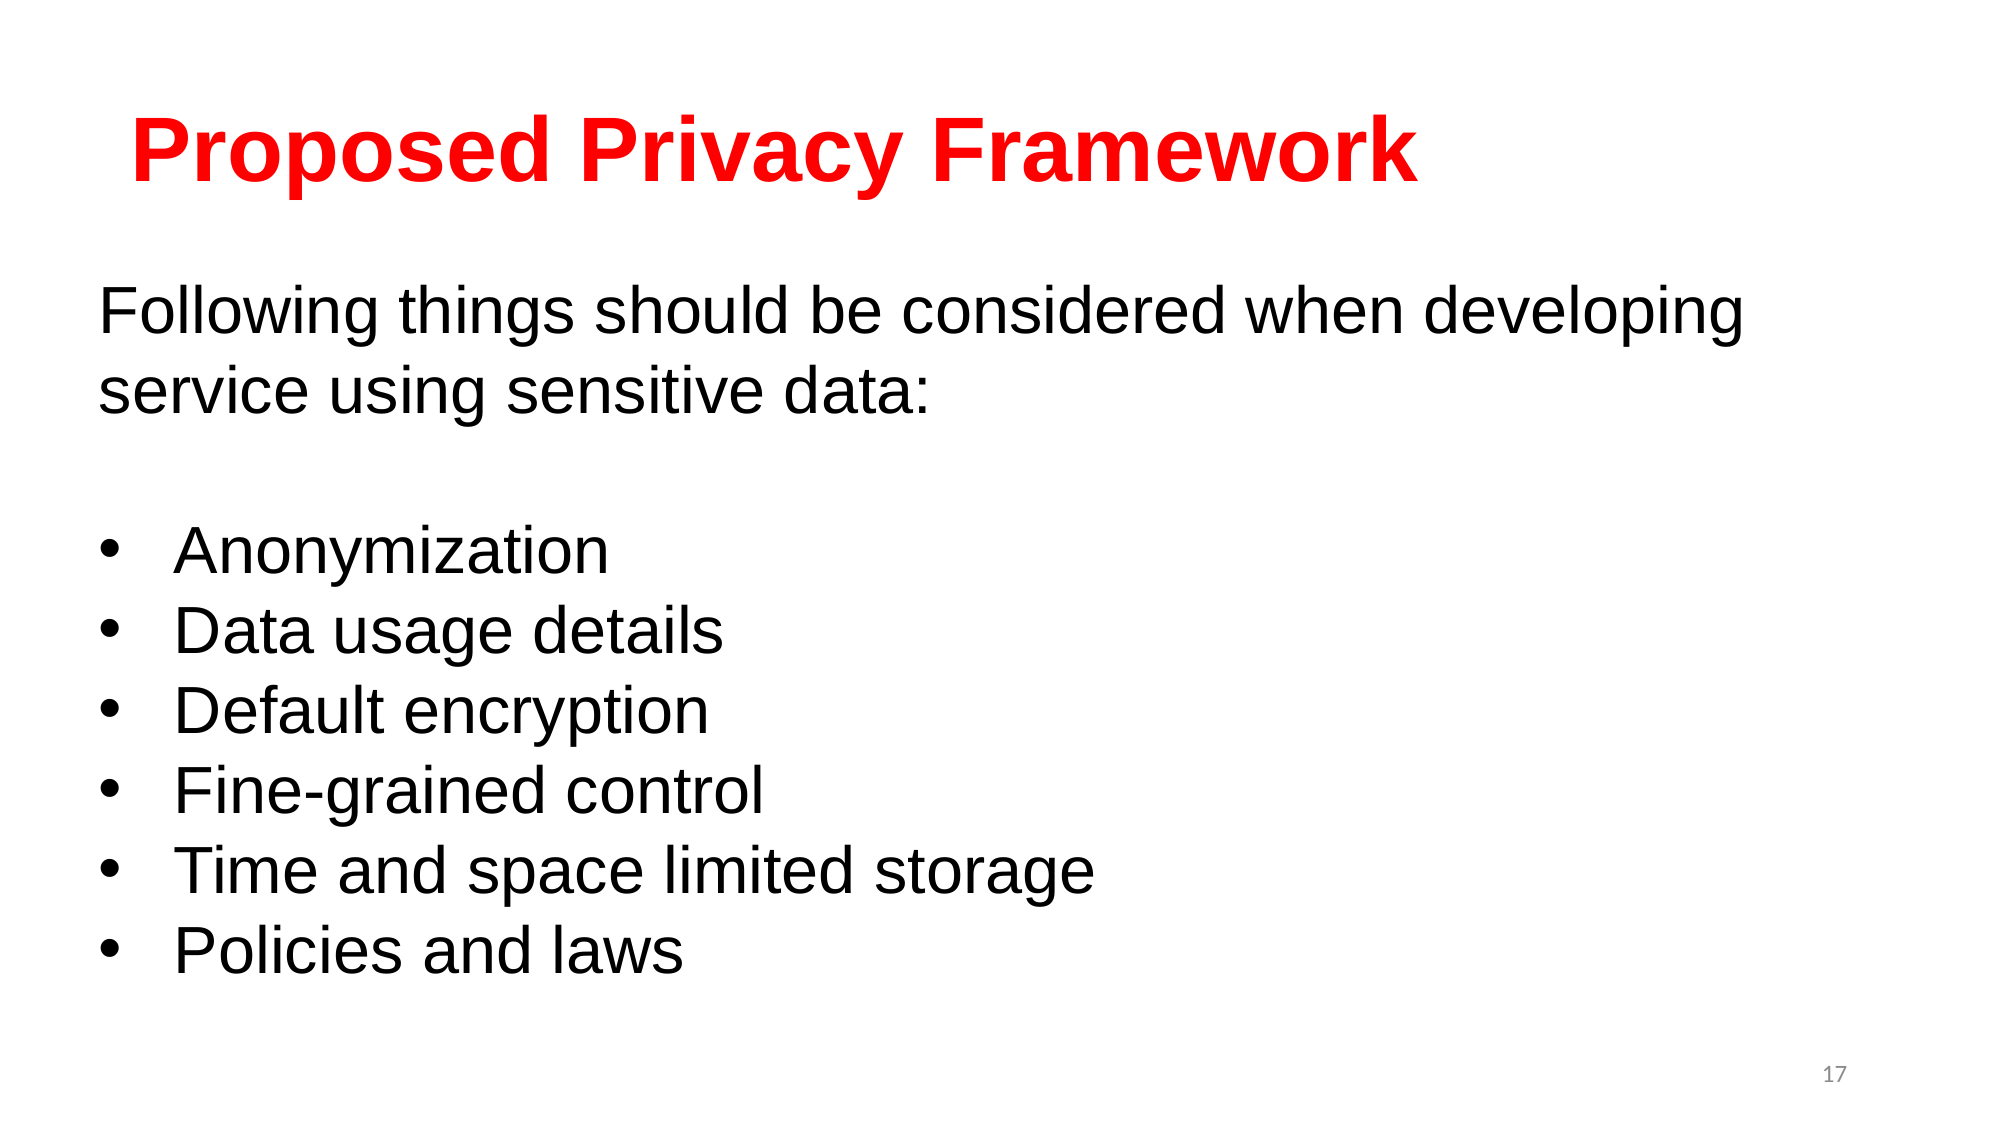

# Proposed Privacy Framework
Following things should be considered when developing service using sensitive data:

Anonymization
Data usage details
Default encryption
Fine-grained control
Time and space limited storage
Policies and laws
17